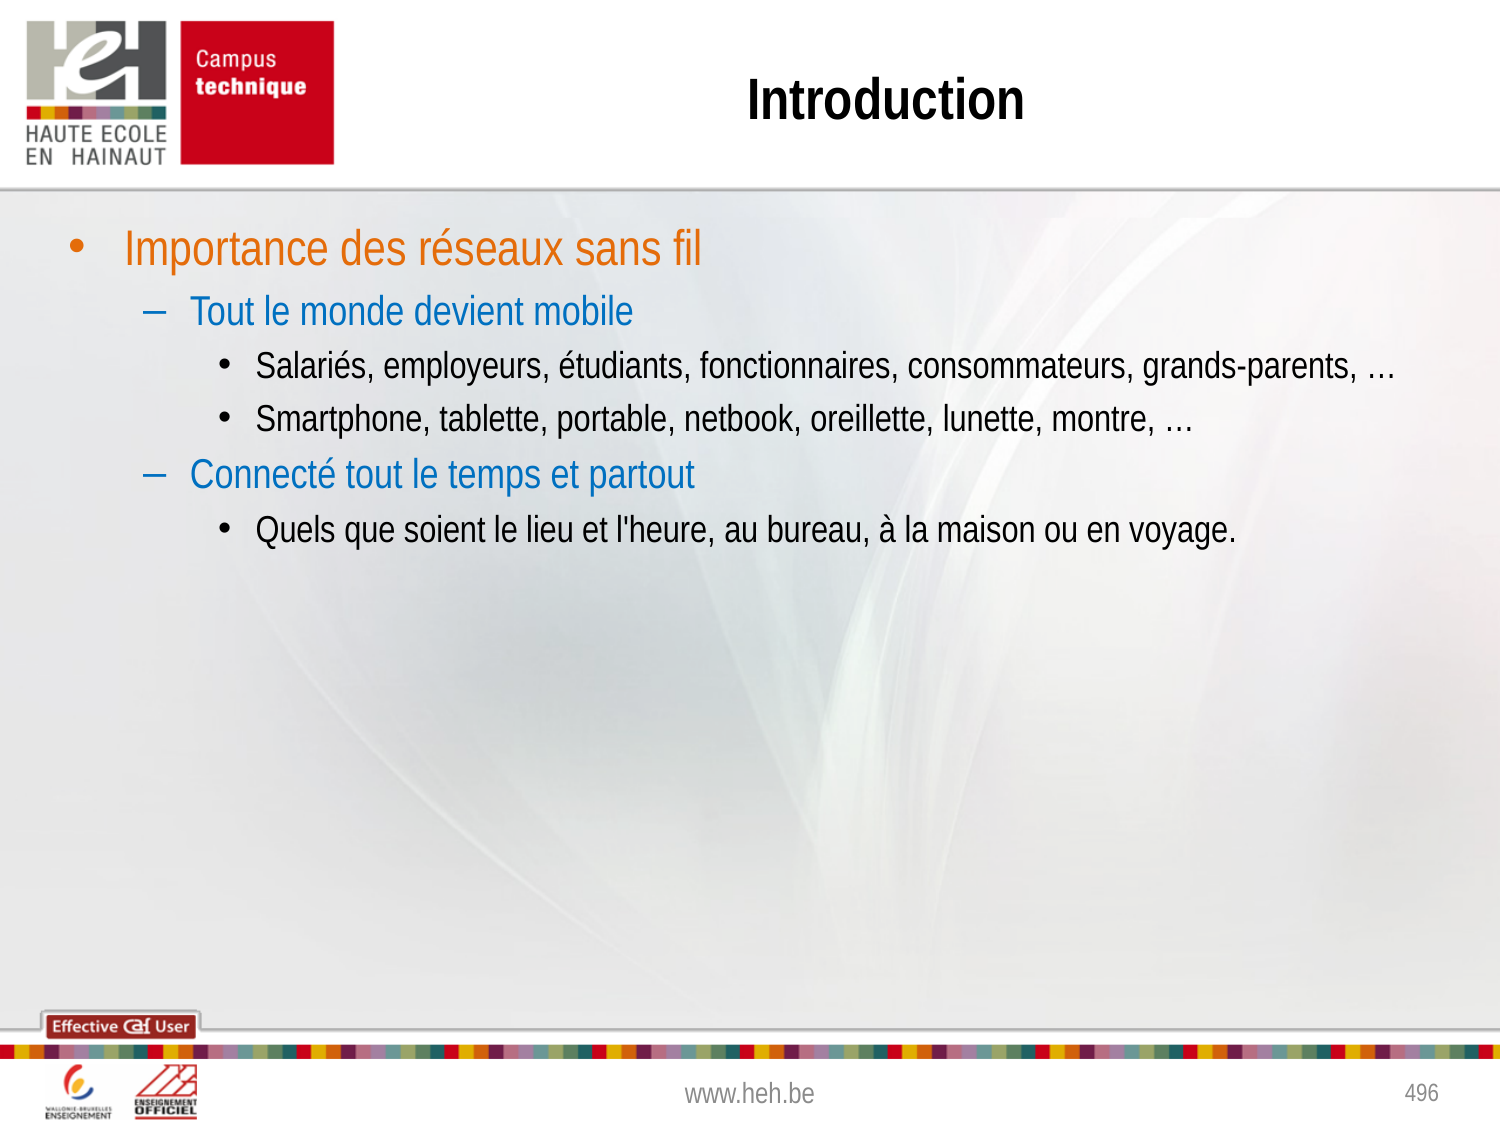

# Introduction
Importance des réseaux sans fil
Tout le monde devient mobile
Salariés, employeurs, étudiants, fonctionnaires, consommateurs, grands-parents, …
Smartphone, tablette, portable, netbook, oreillette, lunette, montre, …
Connecté tout le temps et partout
Quels que soient le lieu et l'heure, au bureau, à la maison ou en voyage.
www.heh.be
496